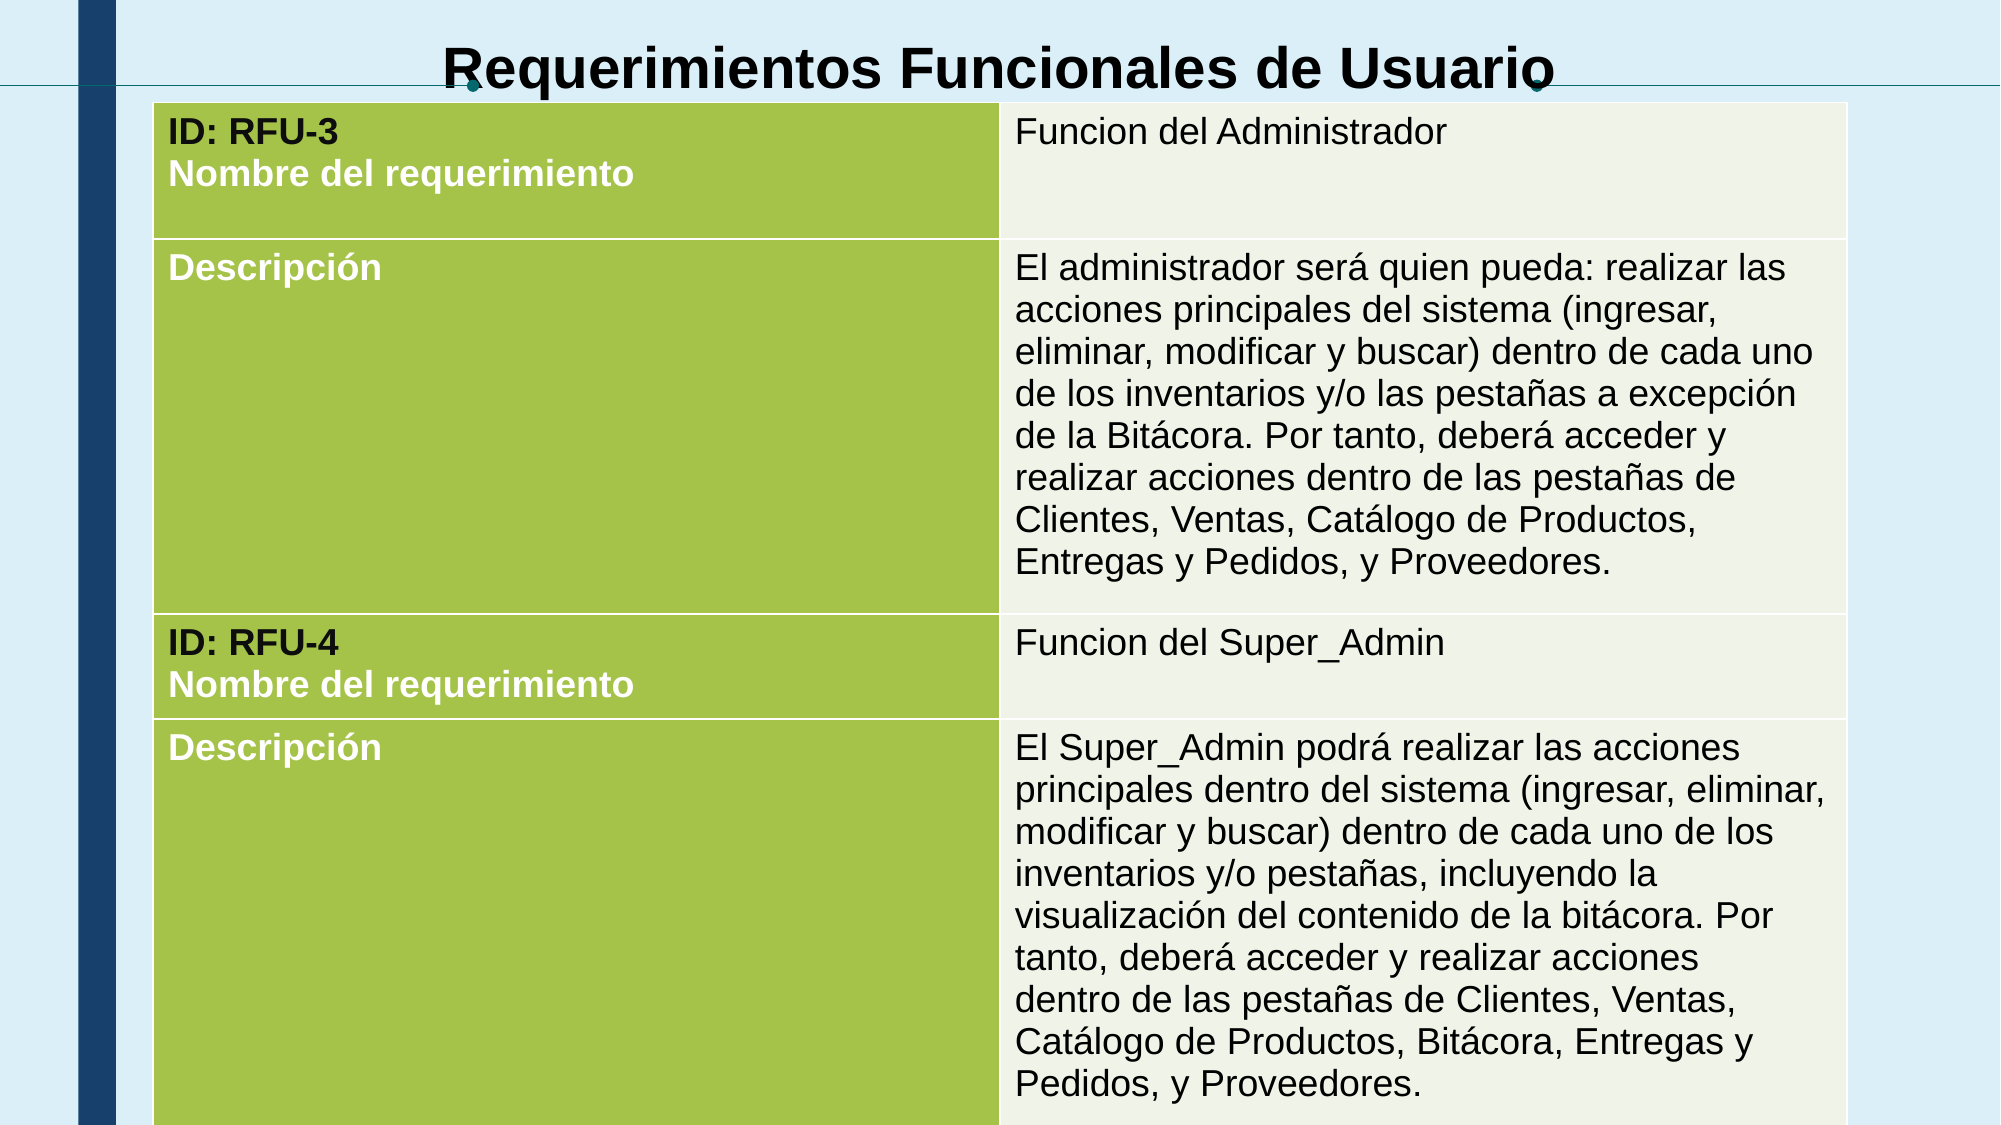

Requerimientos Funcionales de Usuario

| ID: RFU-3 Nombre del requerimiento | Funcion del Administrador |
| --- | --- |
| Descripción | El administrador será quien pueda: realizar las acciones principales del sistema (ingresar, eliminar, modificar y buscar) dentro de cada uno de los inventarios y/o las pestañas a excepción de la Bitácora. Por tanto, deberá acceder y realizar acciones dentro de las pestañas de Clientes, Ventas, Catálogo de Productos, Entregas y Pedidos, y Proveedores. |
| ID: RFU-4 Nombre del requerimiento | Funcion del Super\_Admin |
| --- | --- |
| Descripción | El Super\_Admin podrá realizar las acciones principales dentro del sistema (ingresar, eliminar, modificar y buscar) dentro de cada uno de los inventarios y/o pestañas, incluyendo la visualización del contenido de la bitácora. Por tanto, deberá acceder y realizar acciones dentro de las pestañas de Clientes, Ventas, Catálogo de Productos, Bitácora, Entregas y Pedidos, y Proveedores. |